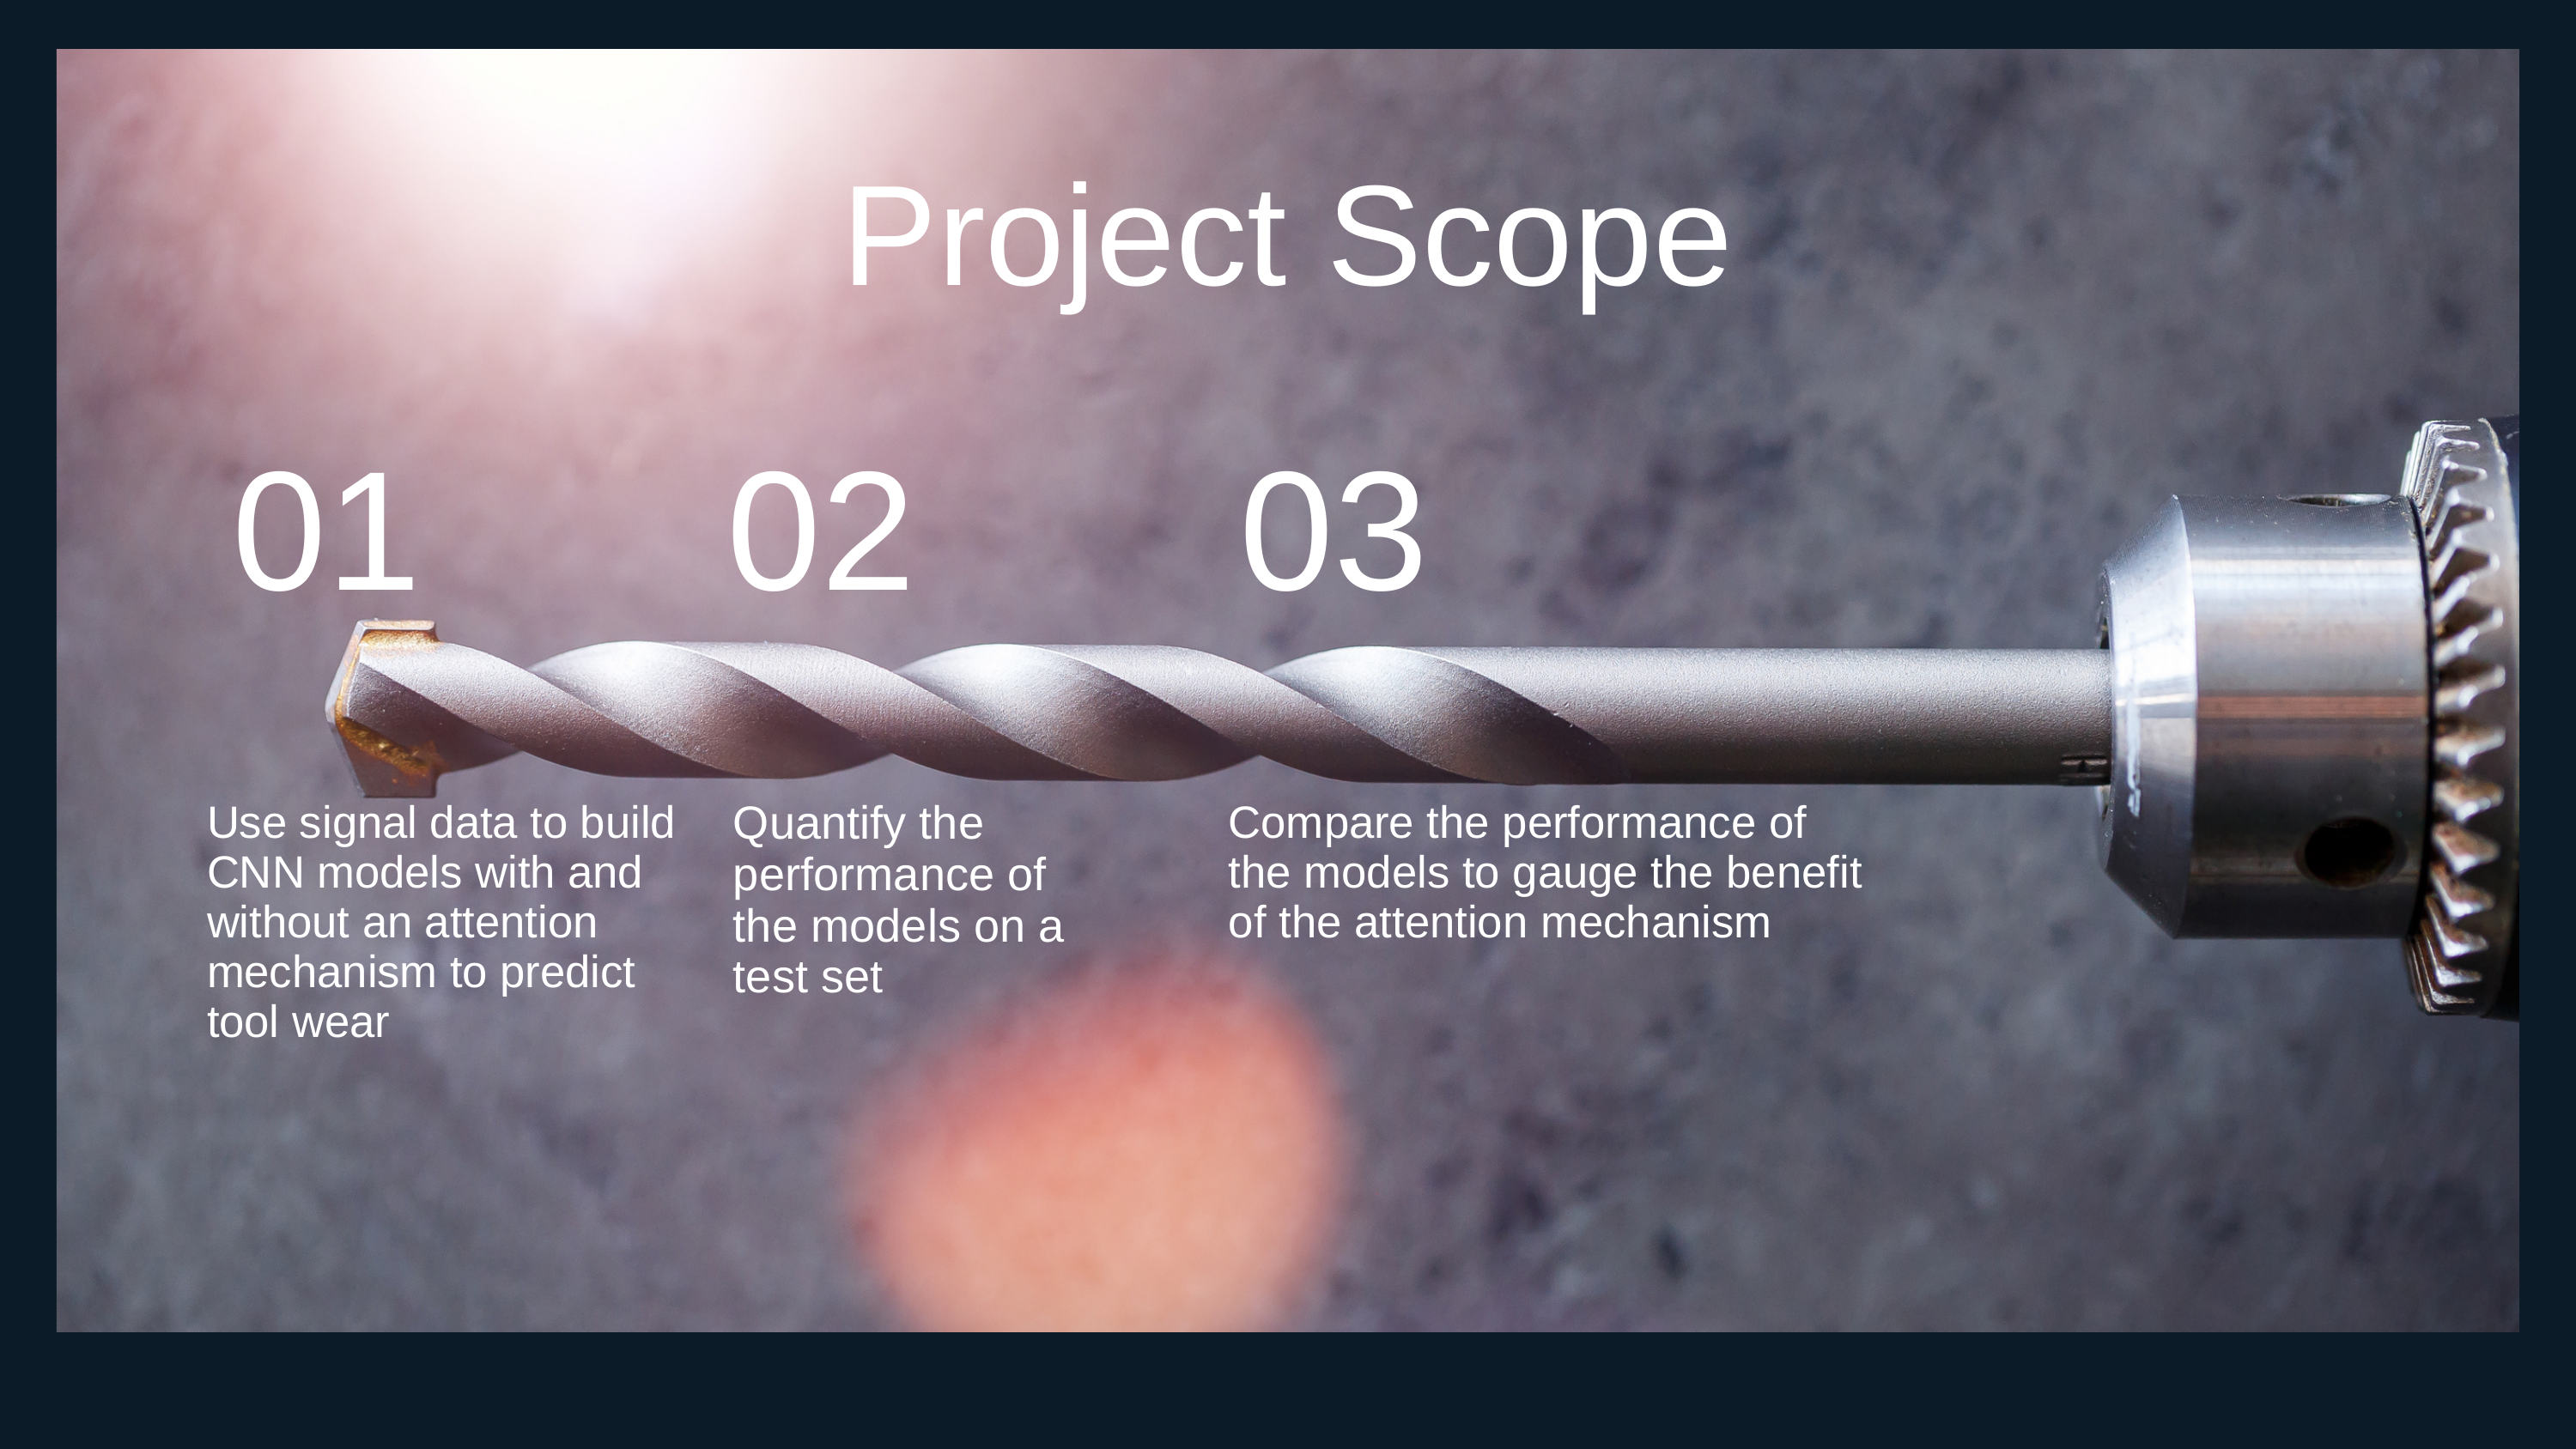

Project Scope

01
02
03
Use signal data to build
CNN models with and
without an attention
mechanism to predict
tool wear

Quantify the
performance of
the models on a
test set

Compare the performance of the models to gauge the benefit of the attention mechanism